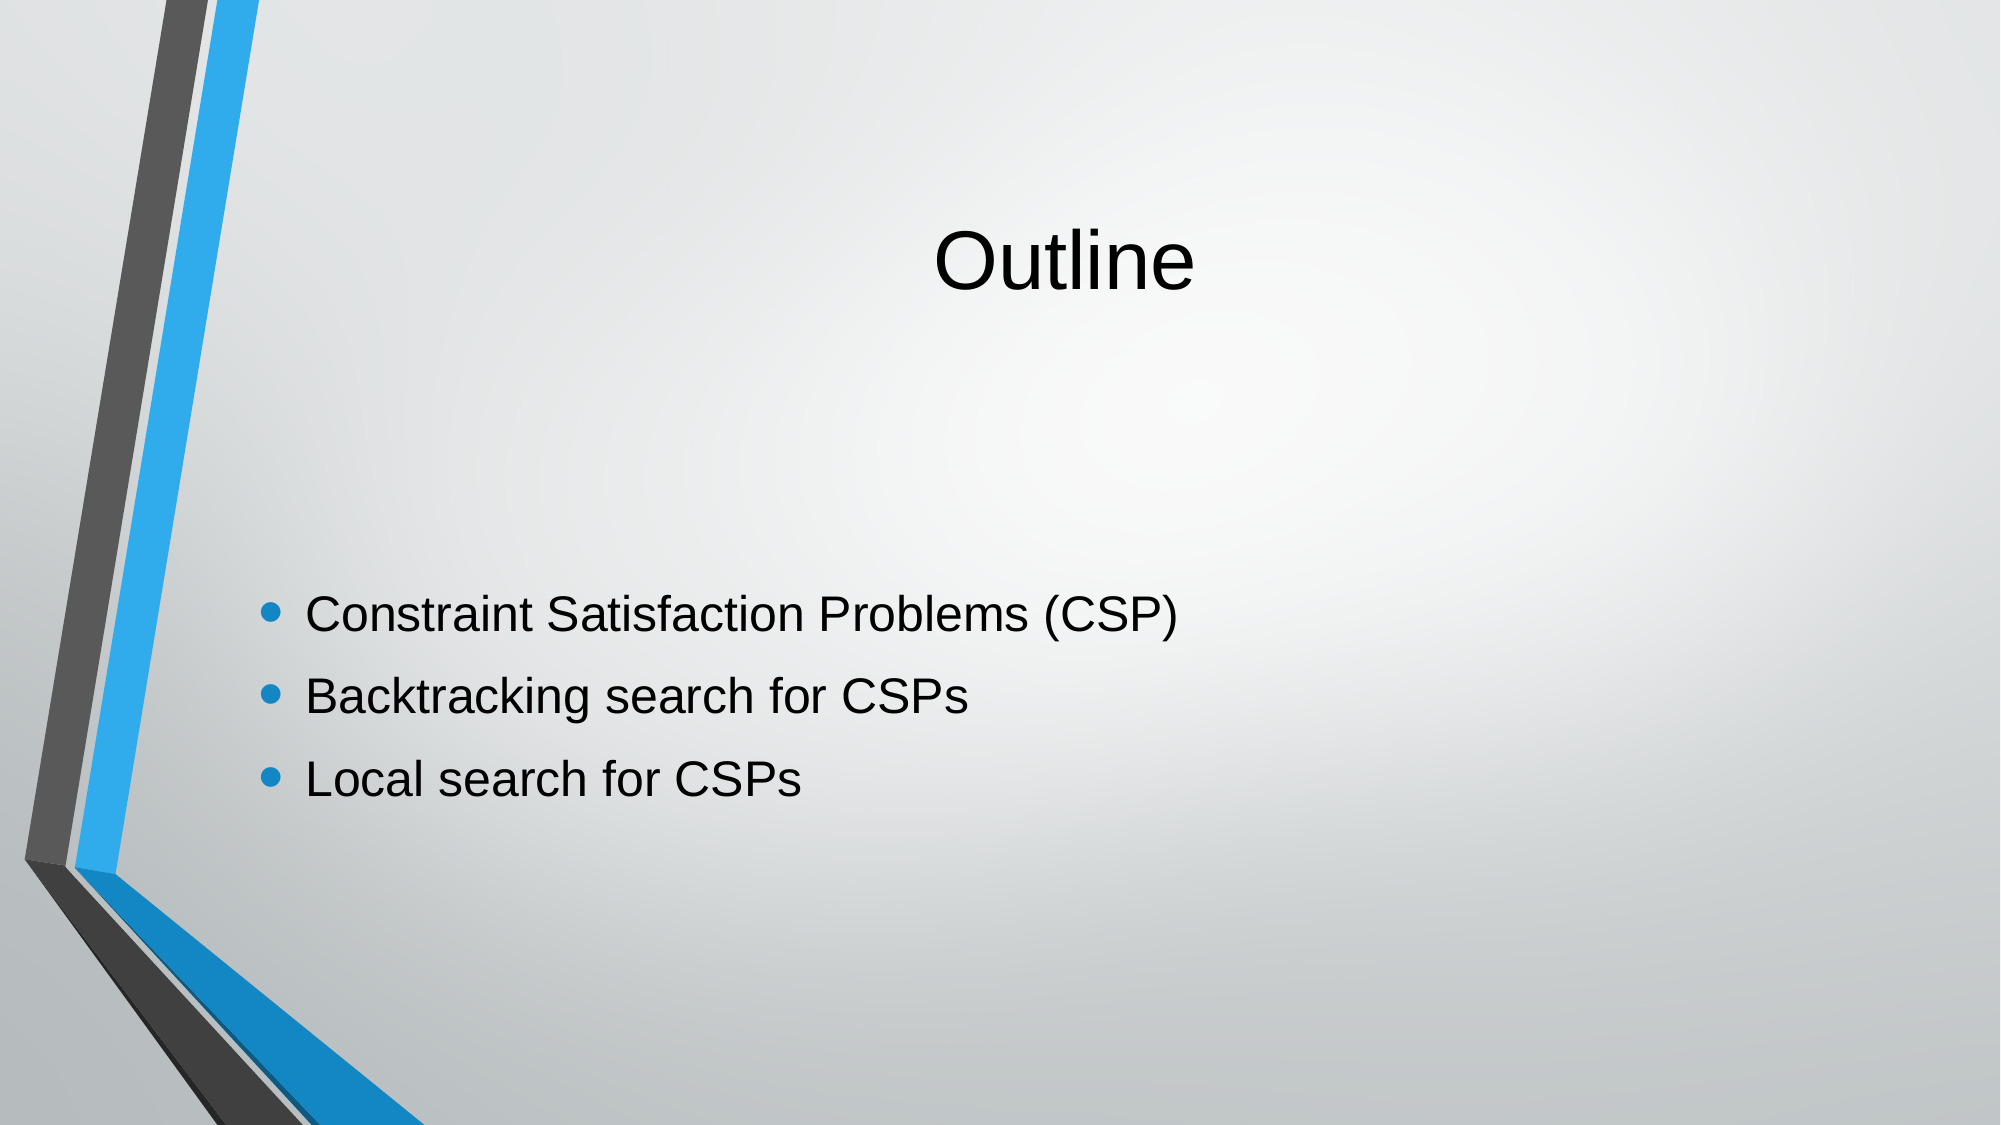

# Outline
Constraint Satisfaction Problems (CSP)
Backtracking search for CSPs
Local search for CSPs